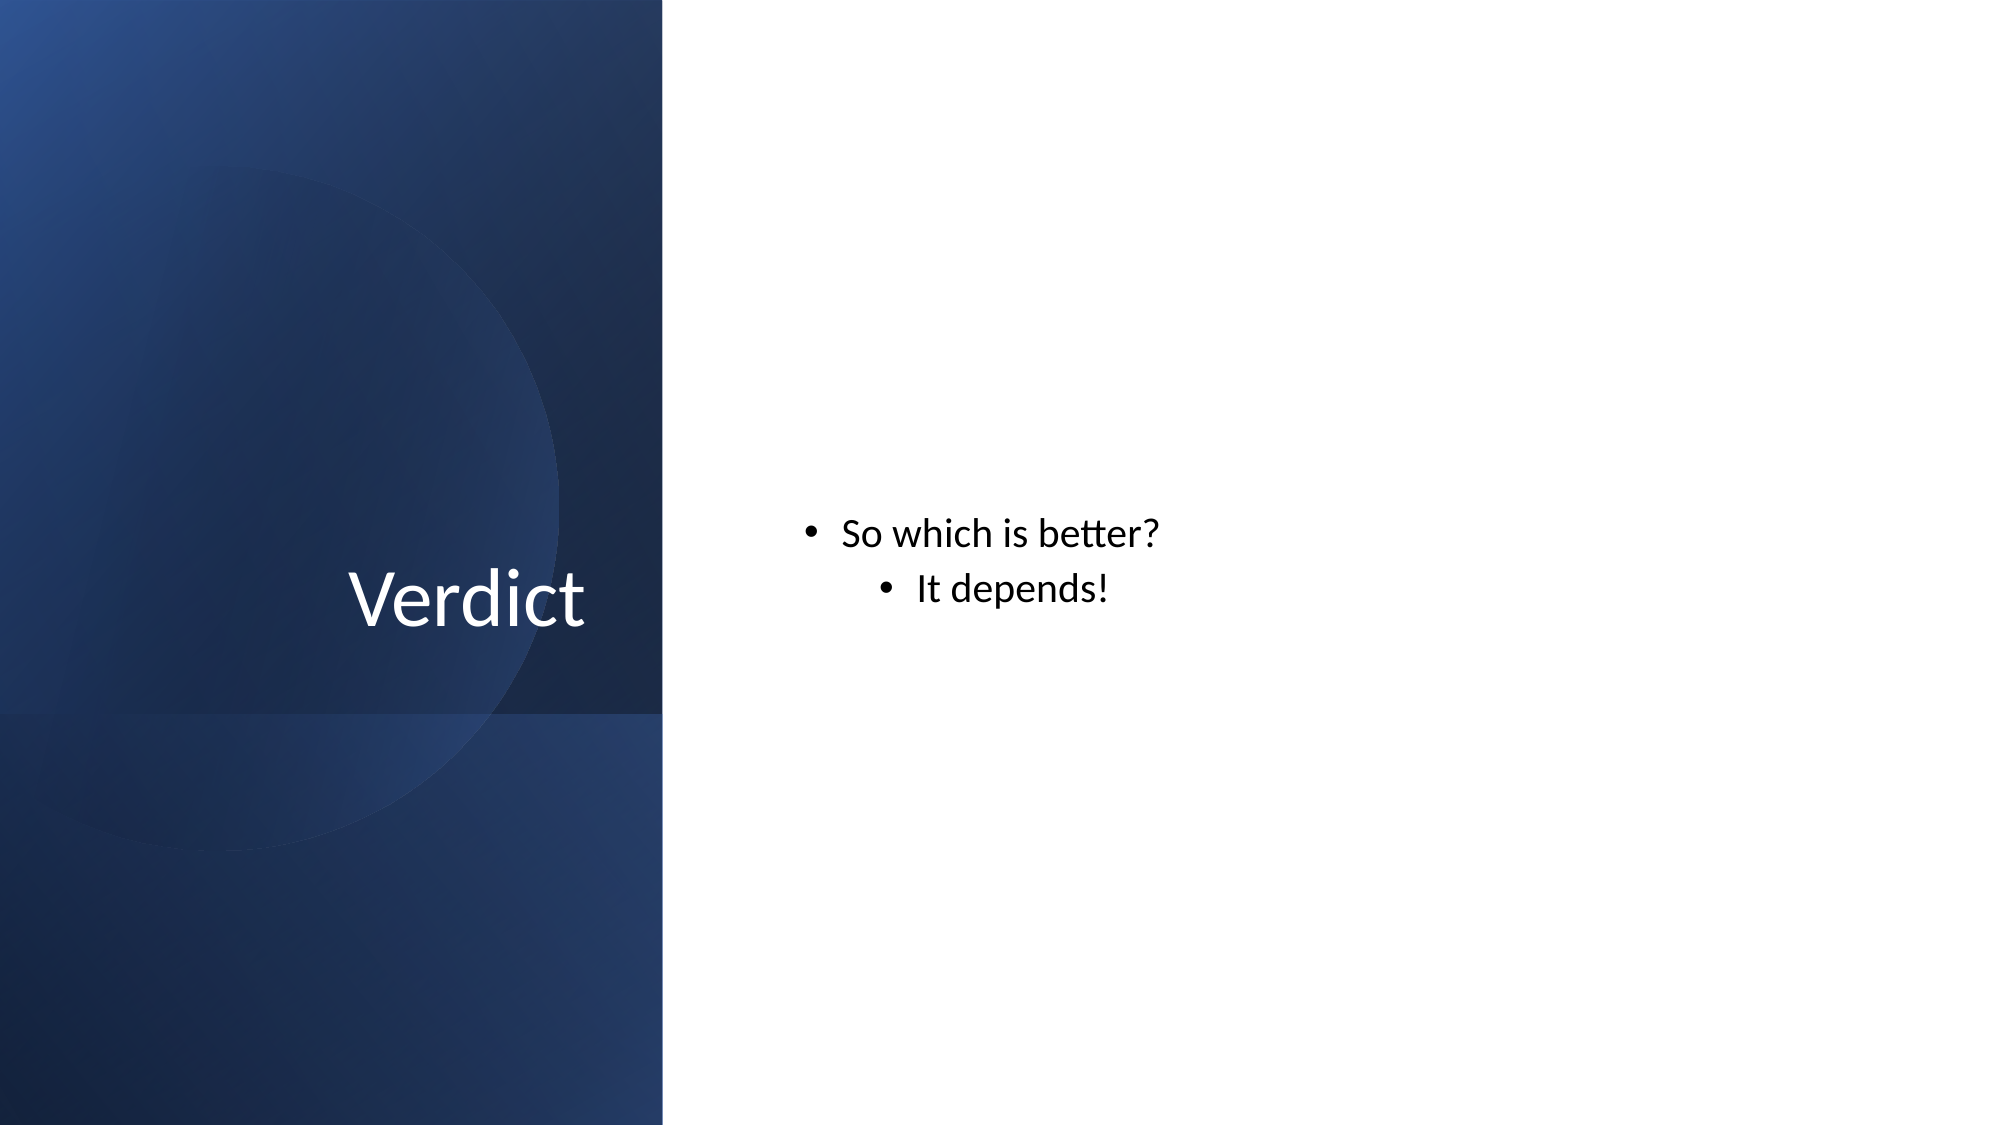

# Verdict
So which is better?
It depends!